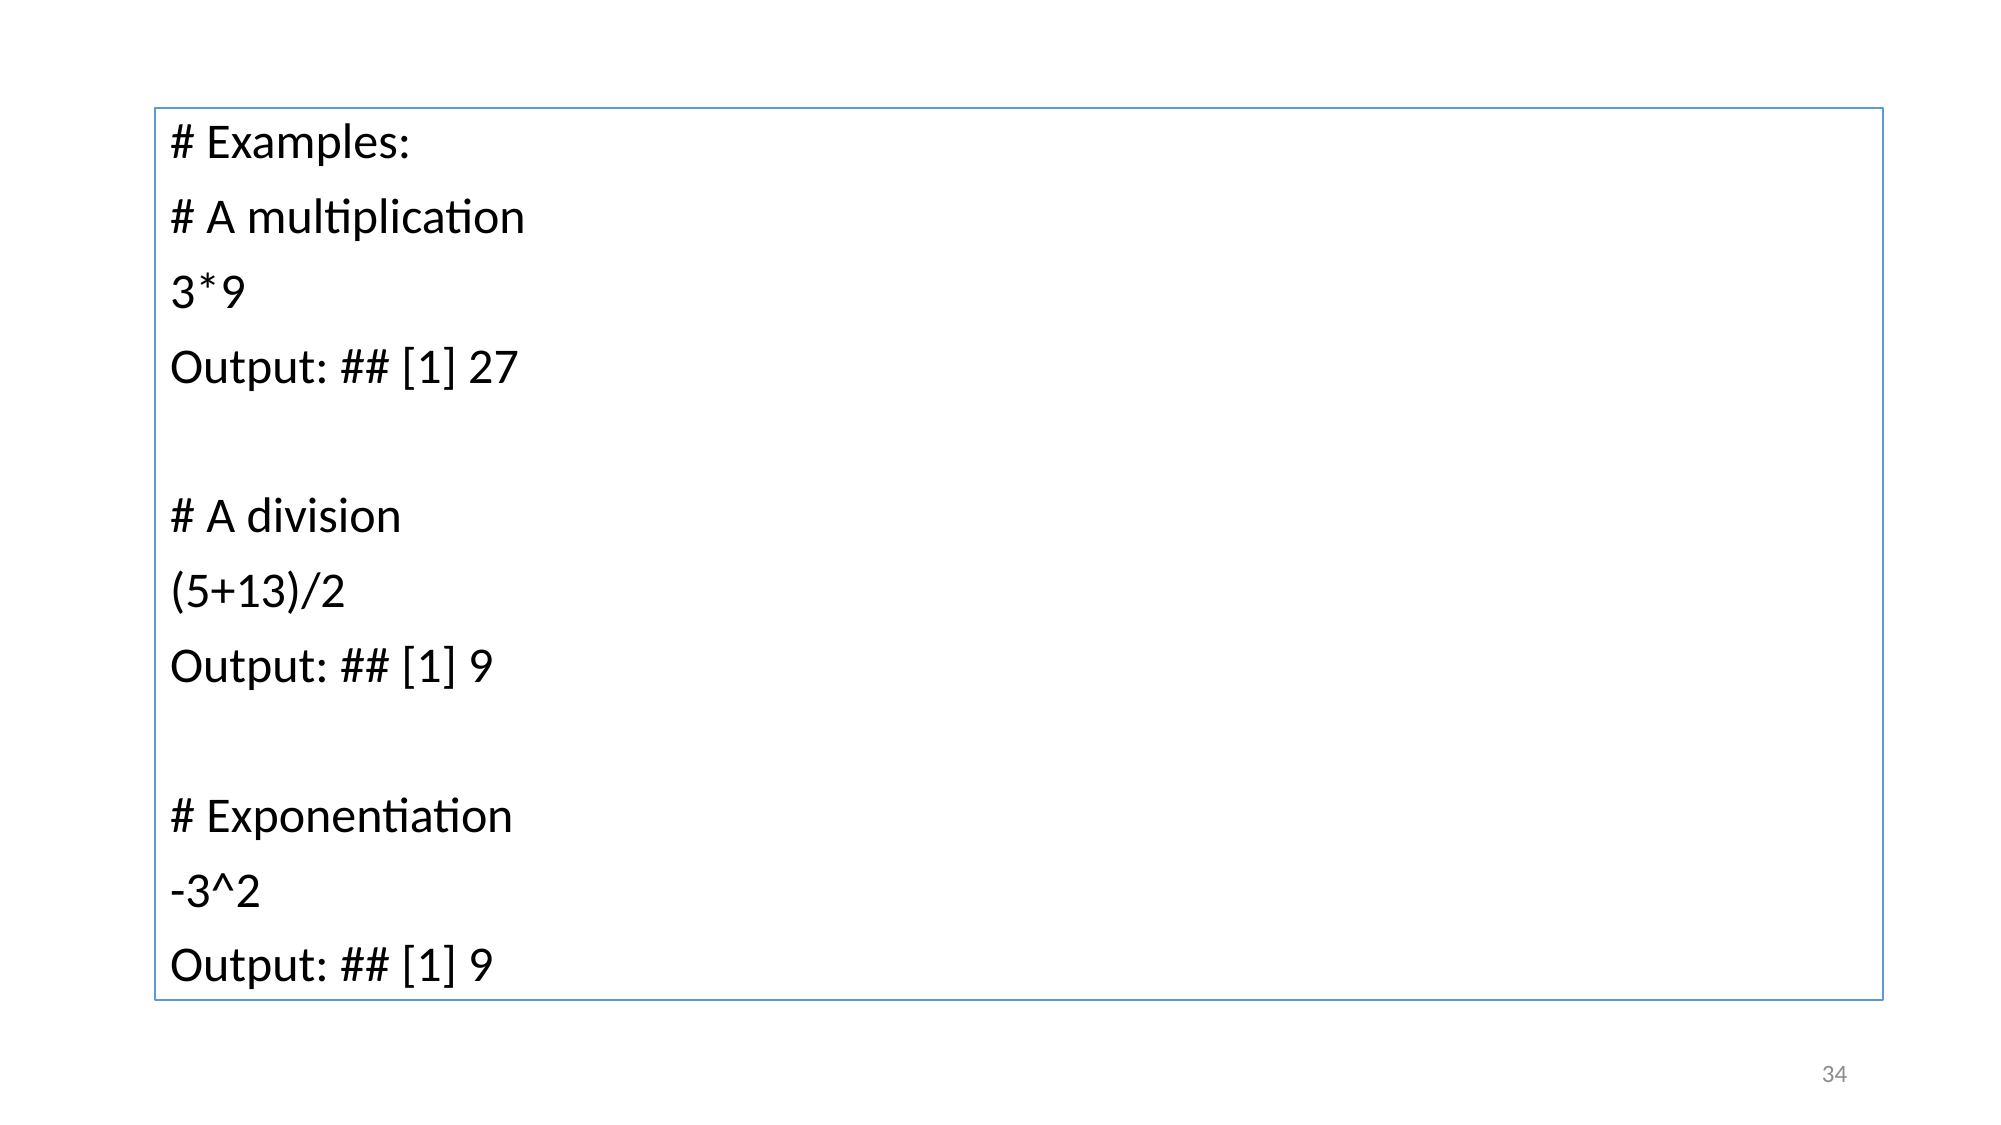

# Examples:
# A multiplication
3*9
Output: ## [1] 27

# A division
(5+13)/2
Output: ## [1] 9

# Exponentiation
-3^2
Output: ## [1] 9
34